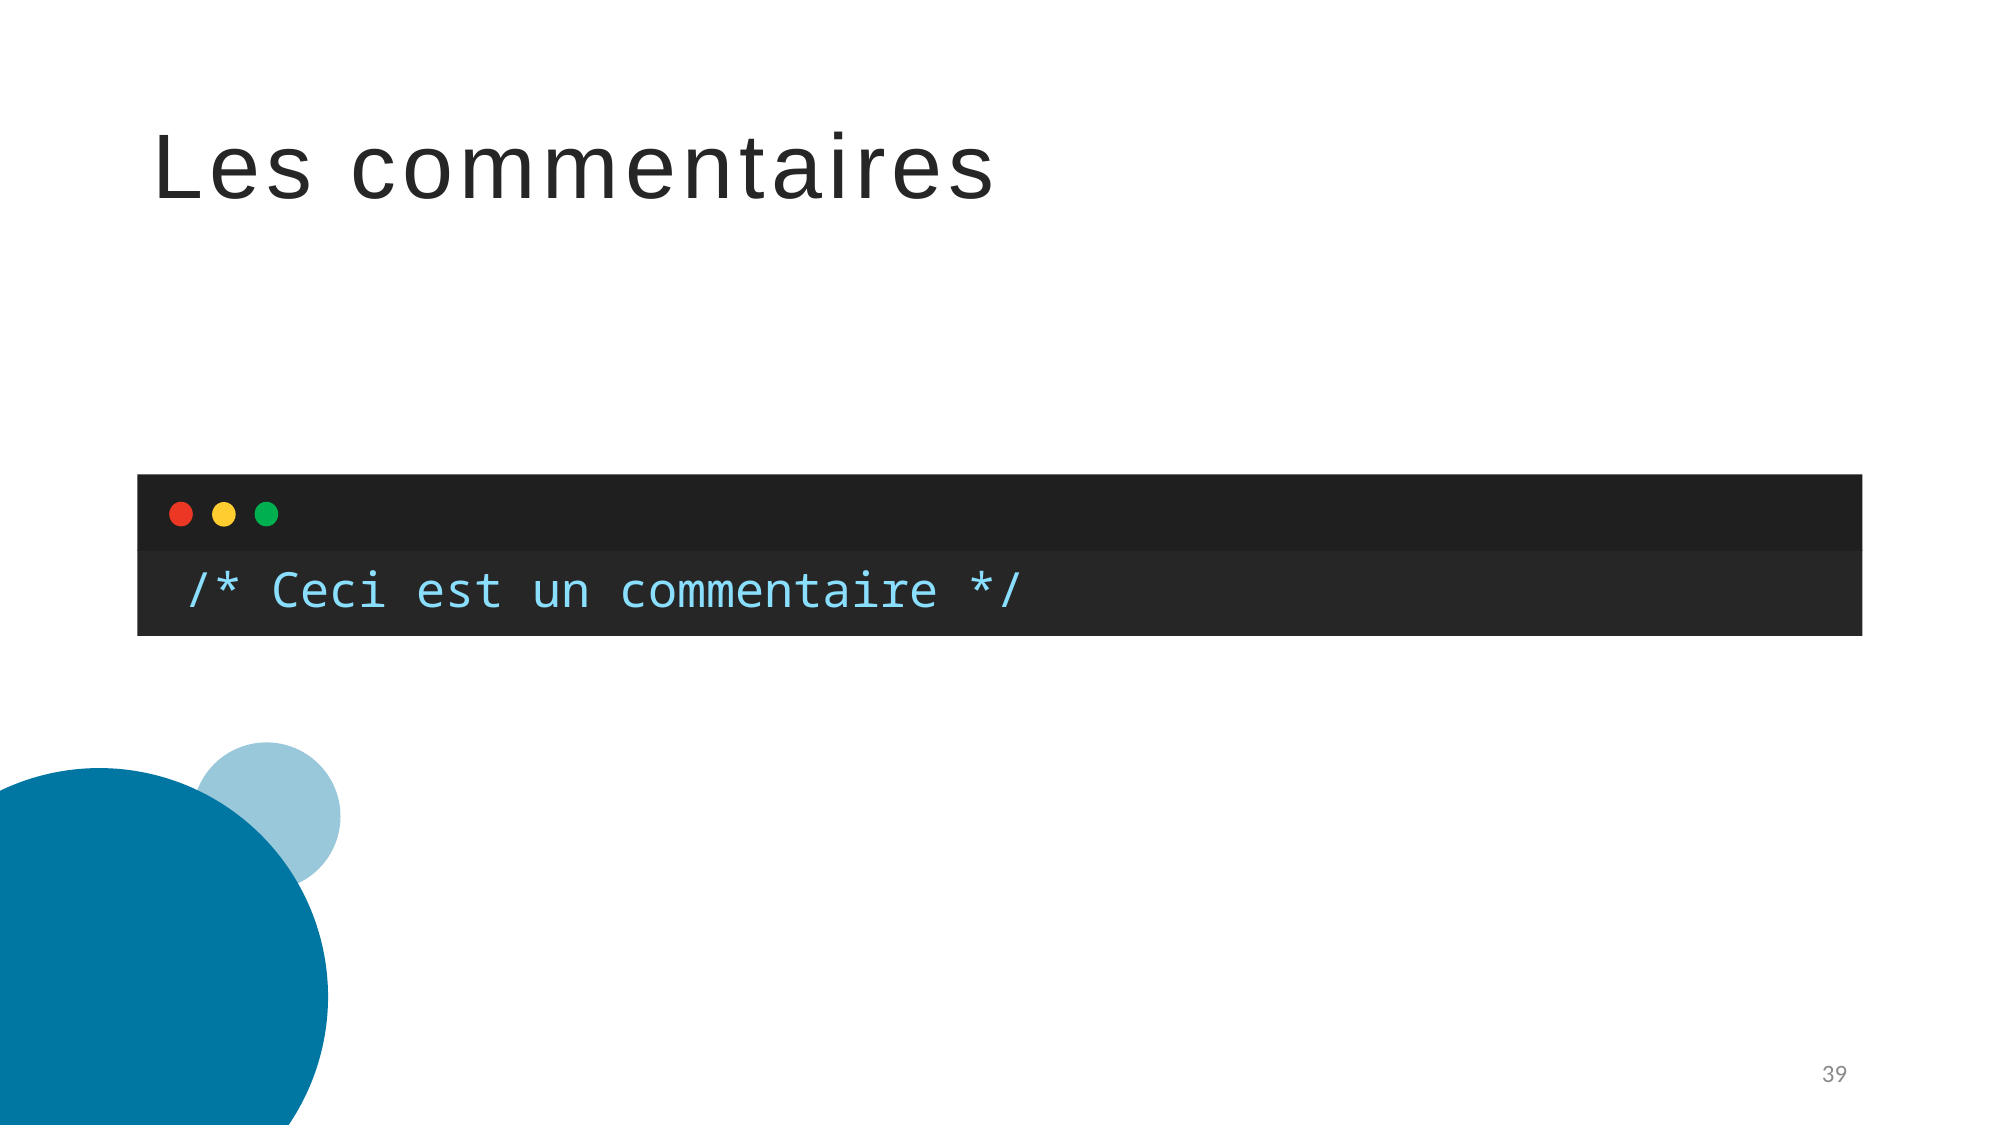

# Les commentaires

/* Ceci est un commentaire */

39